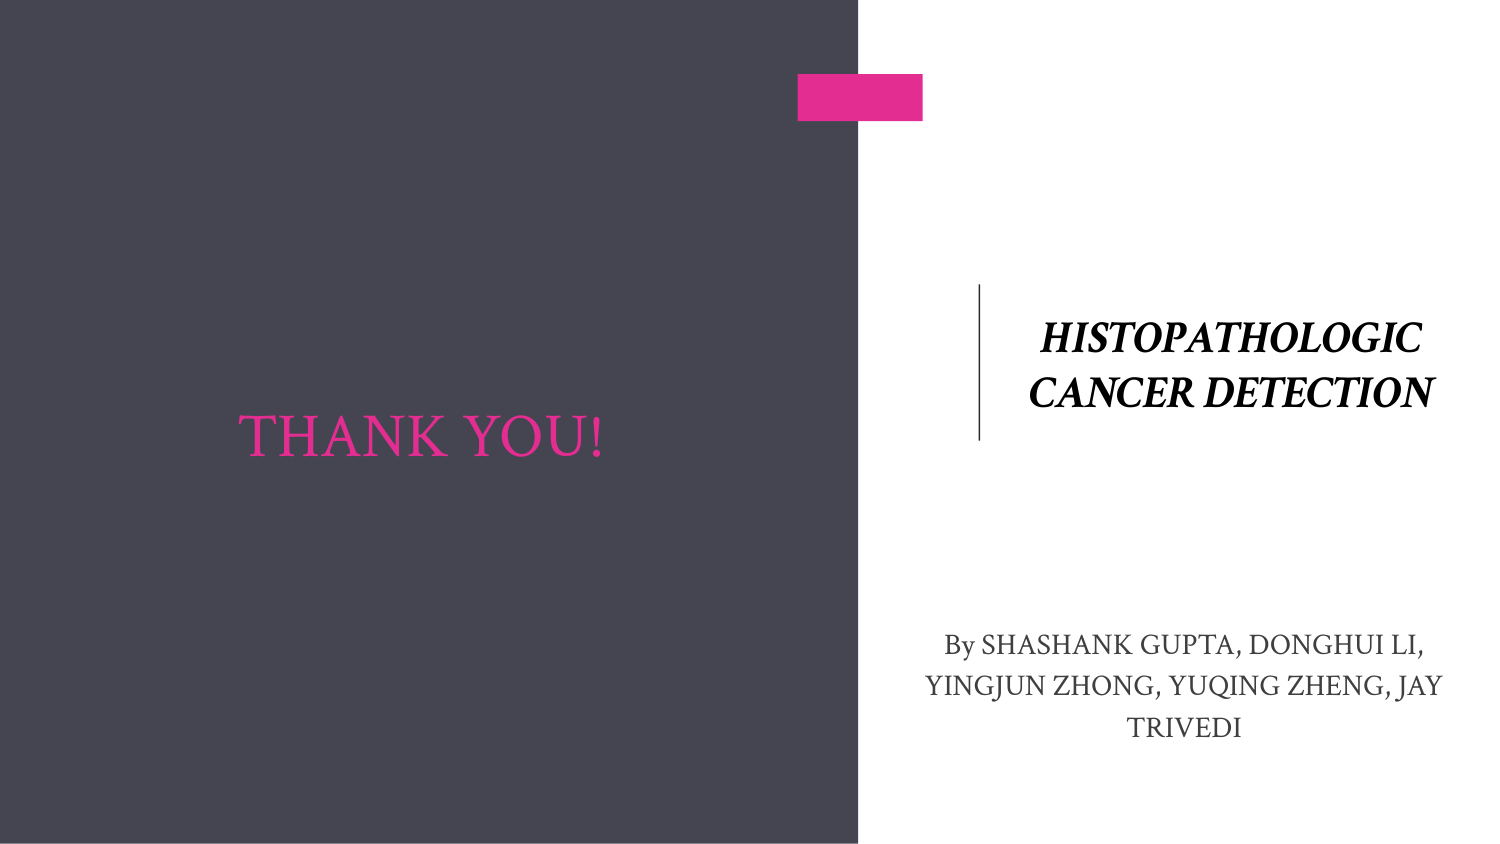

THANK YOU!
HISTOPATHOLOGIC CANCER DETECTION
# By SHASHANK GUPTA, DONGHUI LI, YINGJUN ZHONG, YUQING ZHENG, JAY TRIVEDI